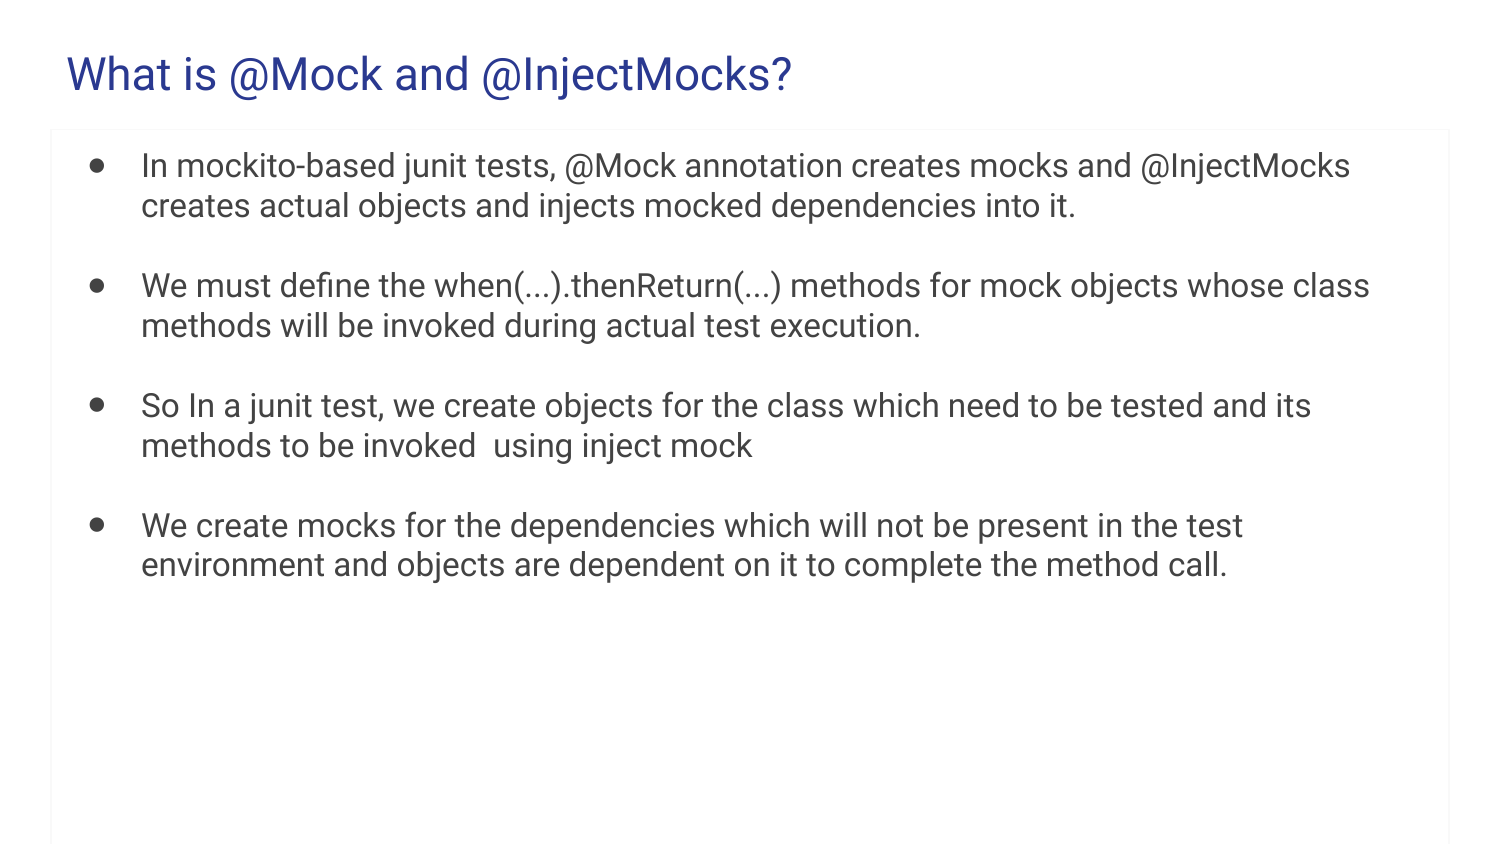

# What is @Mock and @InjectMocks?

In mockito-based junit tests, @Mock annotation creates mocks and @InjectMocks creates actual objects and injects mocked dependencies into it.

We must define the when(...).thenReturn(...) methods for mock objects whose class methods will be invoked during actual test execution.

So In a junit test, we create objects for the class which need to be tested and its methods to be invoked  using inject mock

We create mocks for the dependencies which will not be present in the test environment and objects are dependent on it to complete the method call.